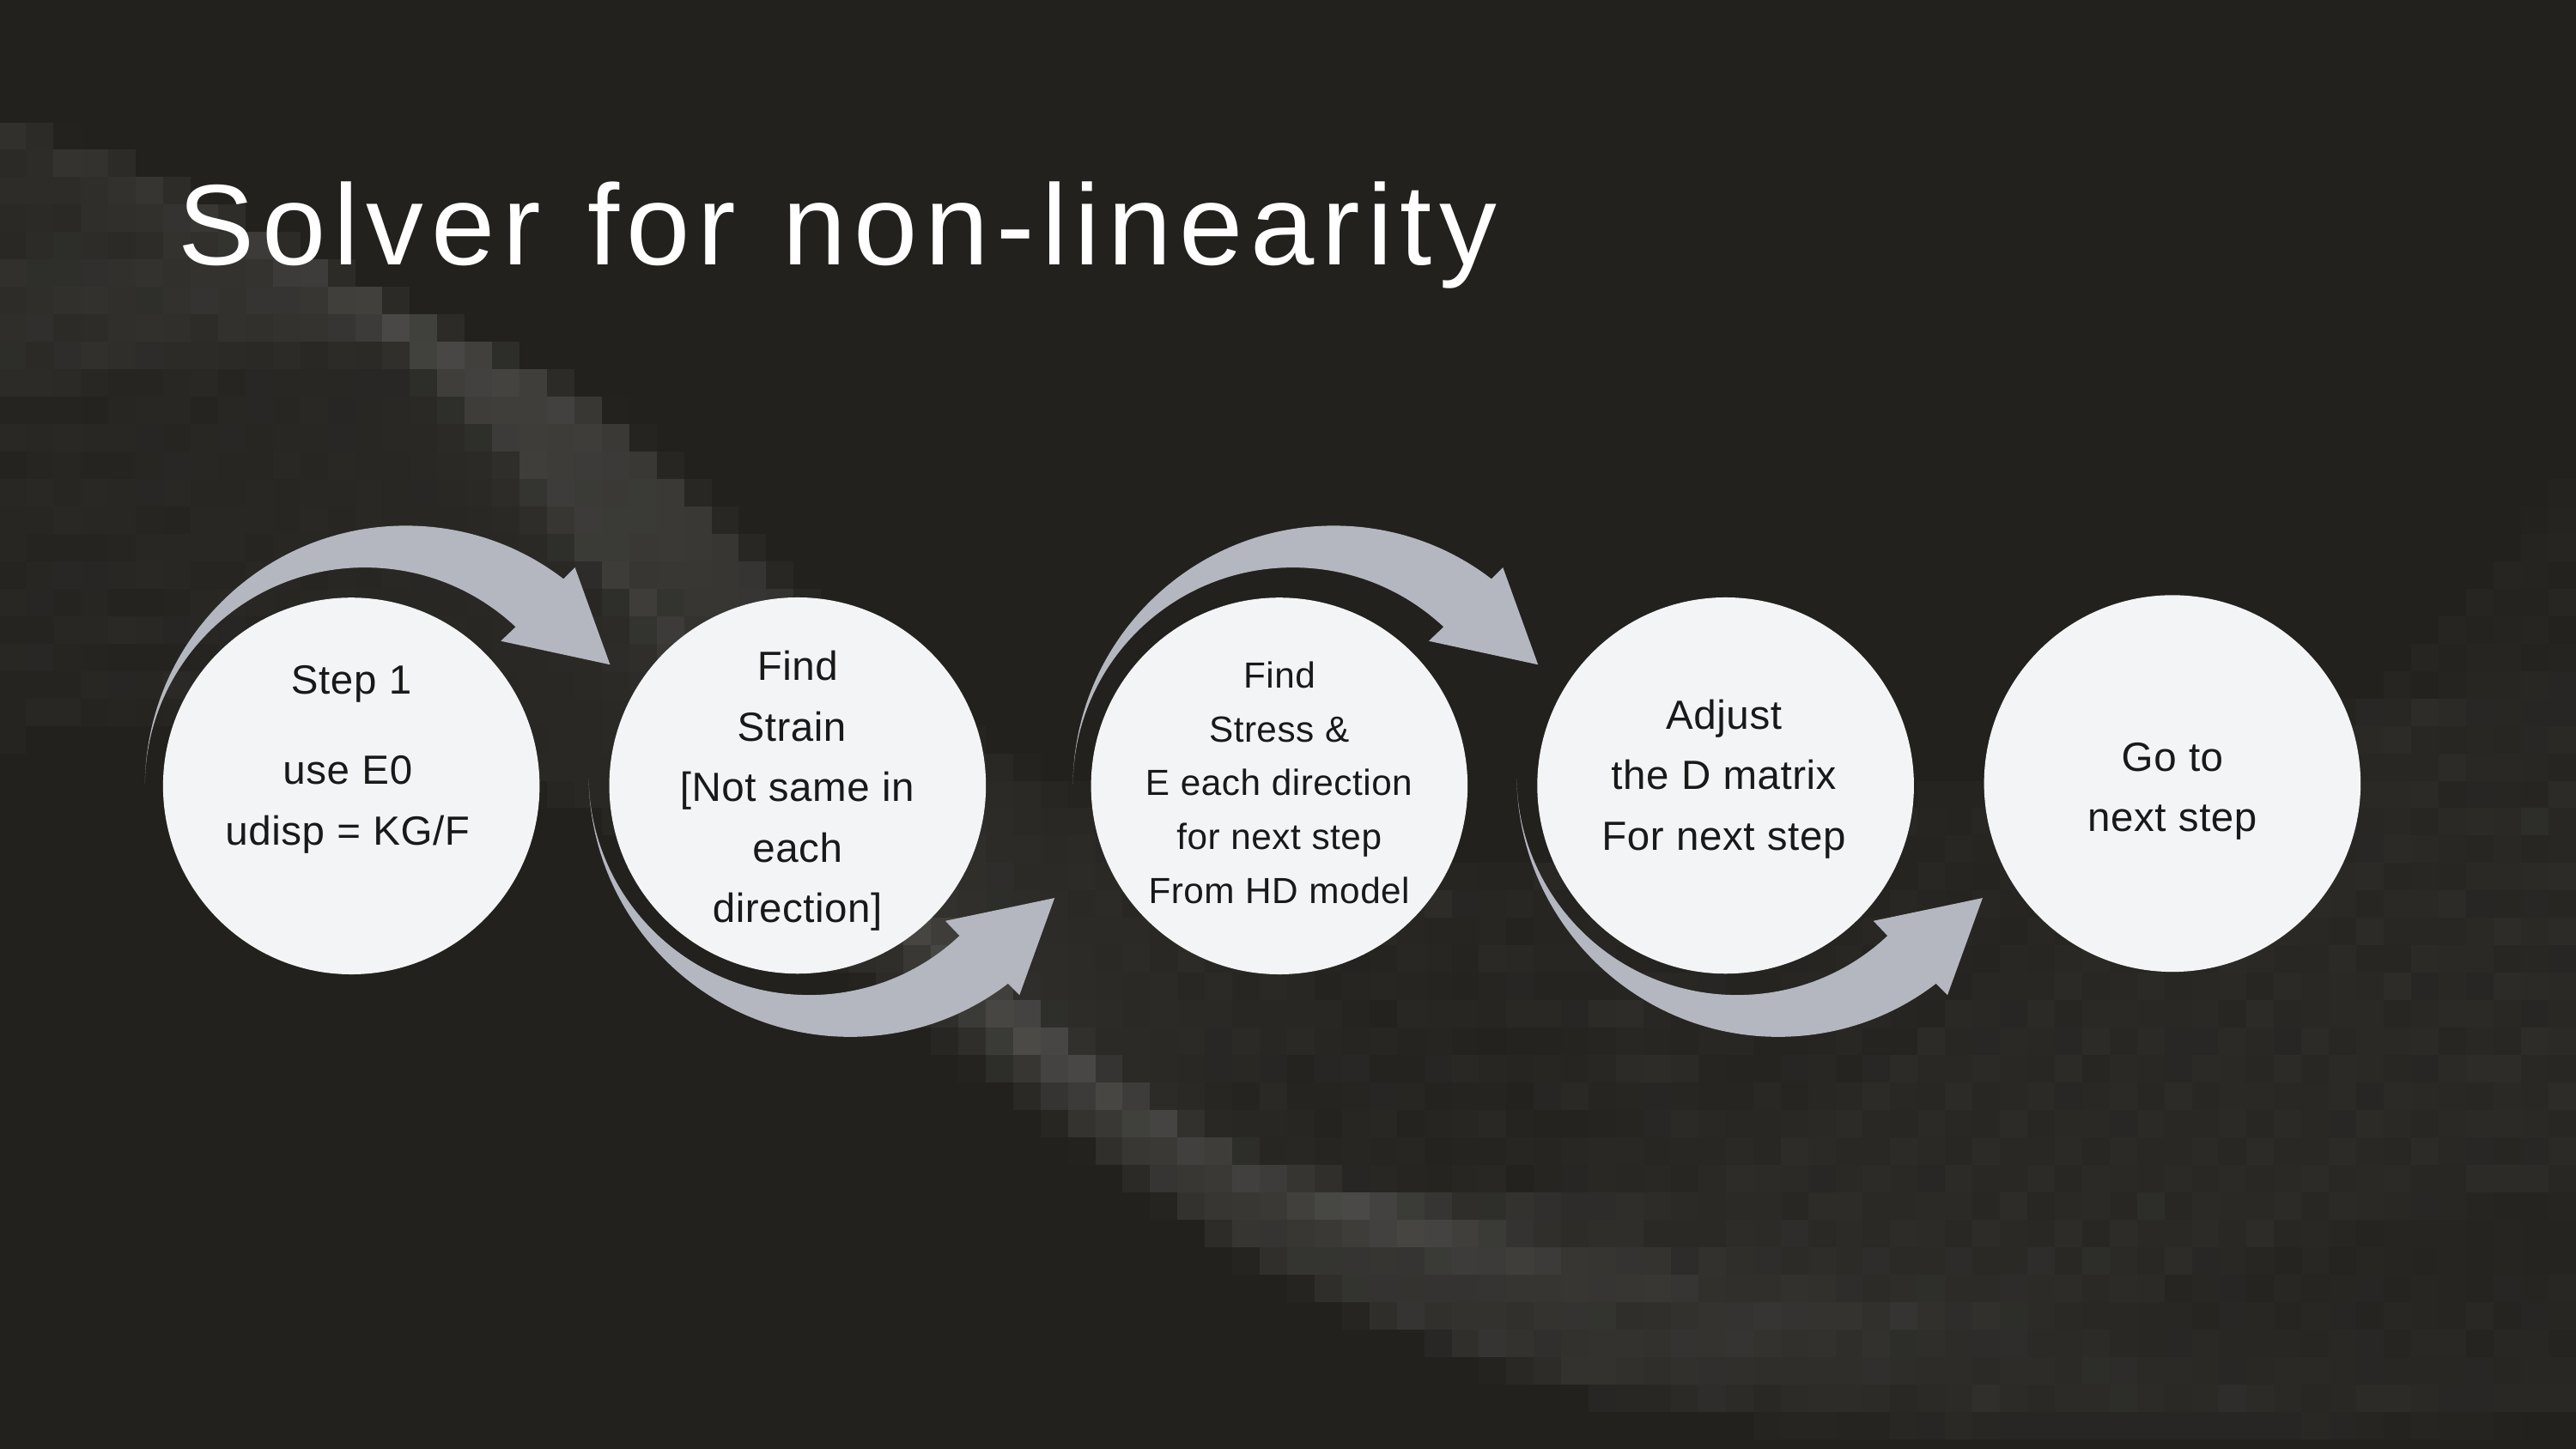

Solver for non-linearity

Find
Strain
[Not same in each direction]
Find
Stress &
E each direction for next step
From HD model
Step 1
Adjust
the D matrix
For next step

Go to
next step
use E0
udisp = KG/F